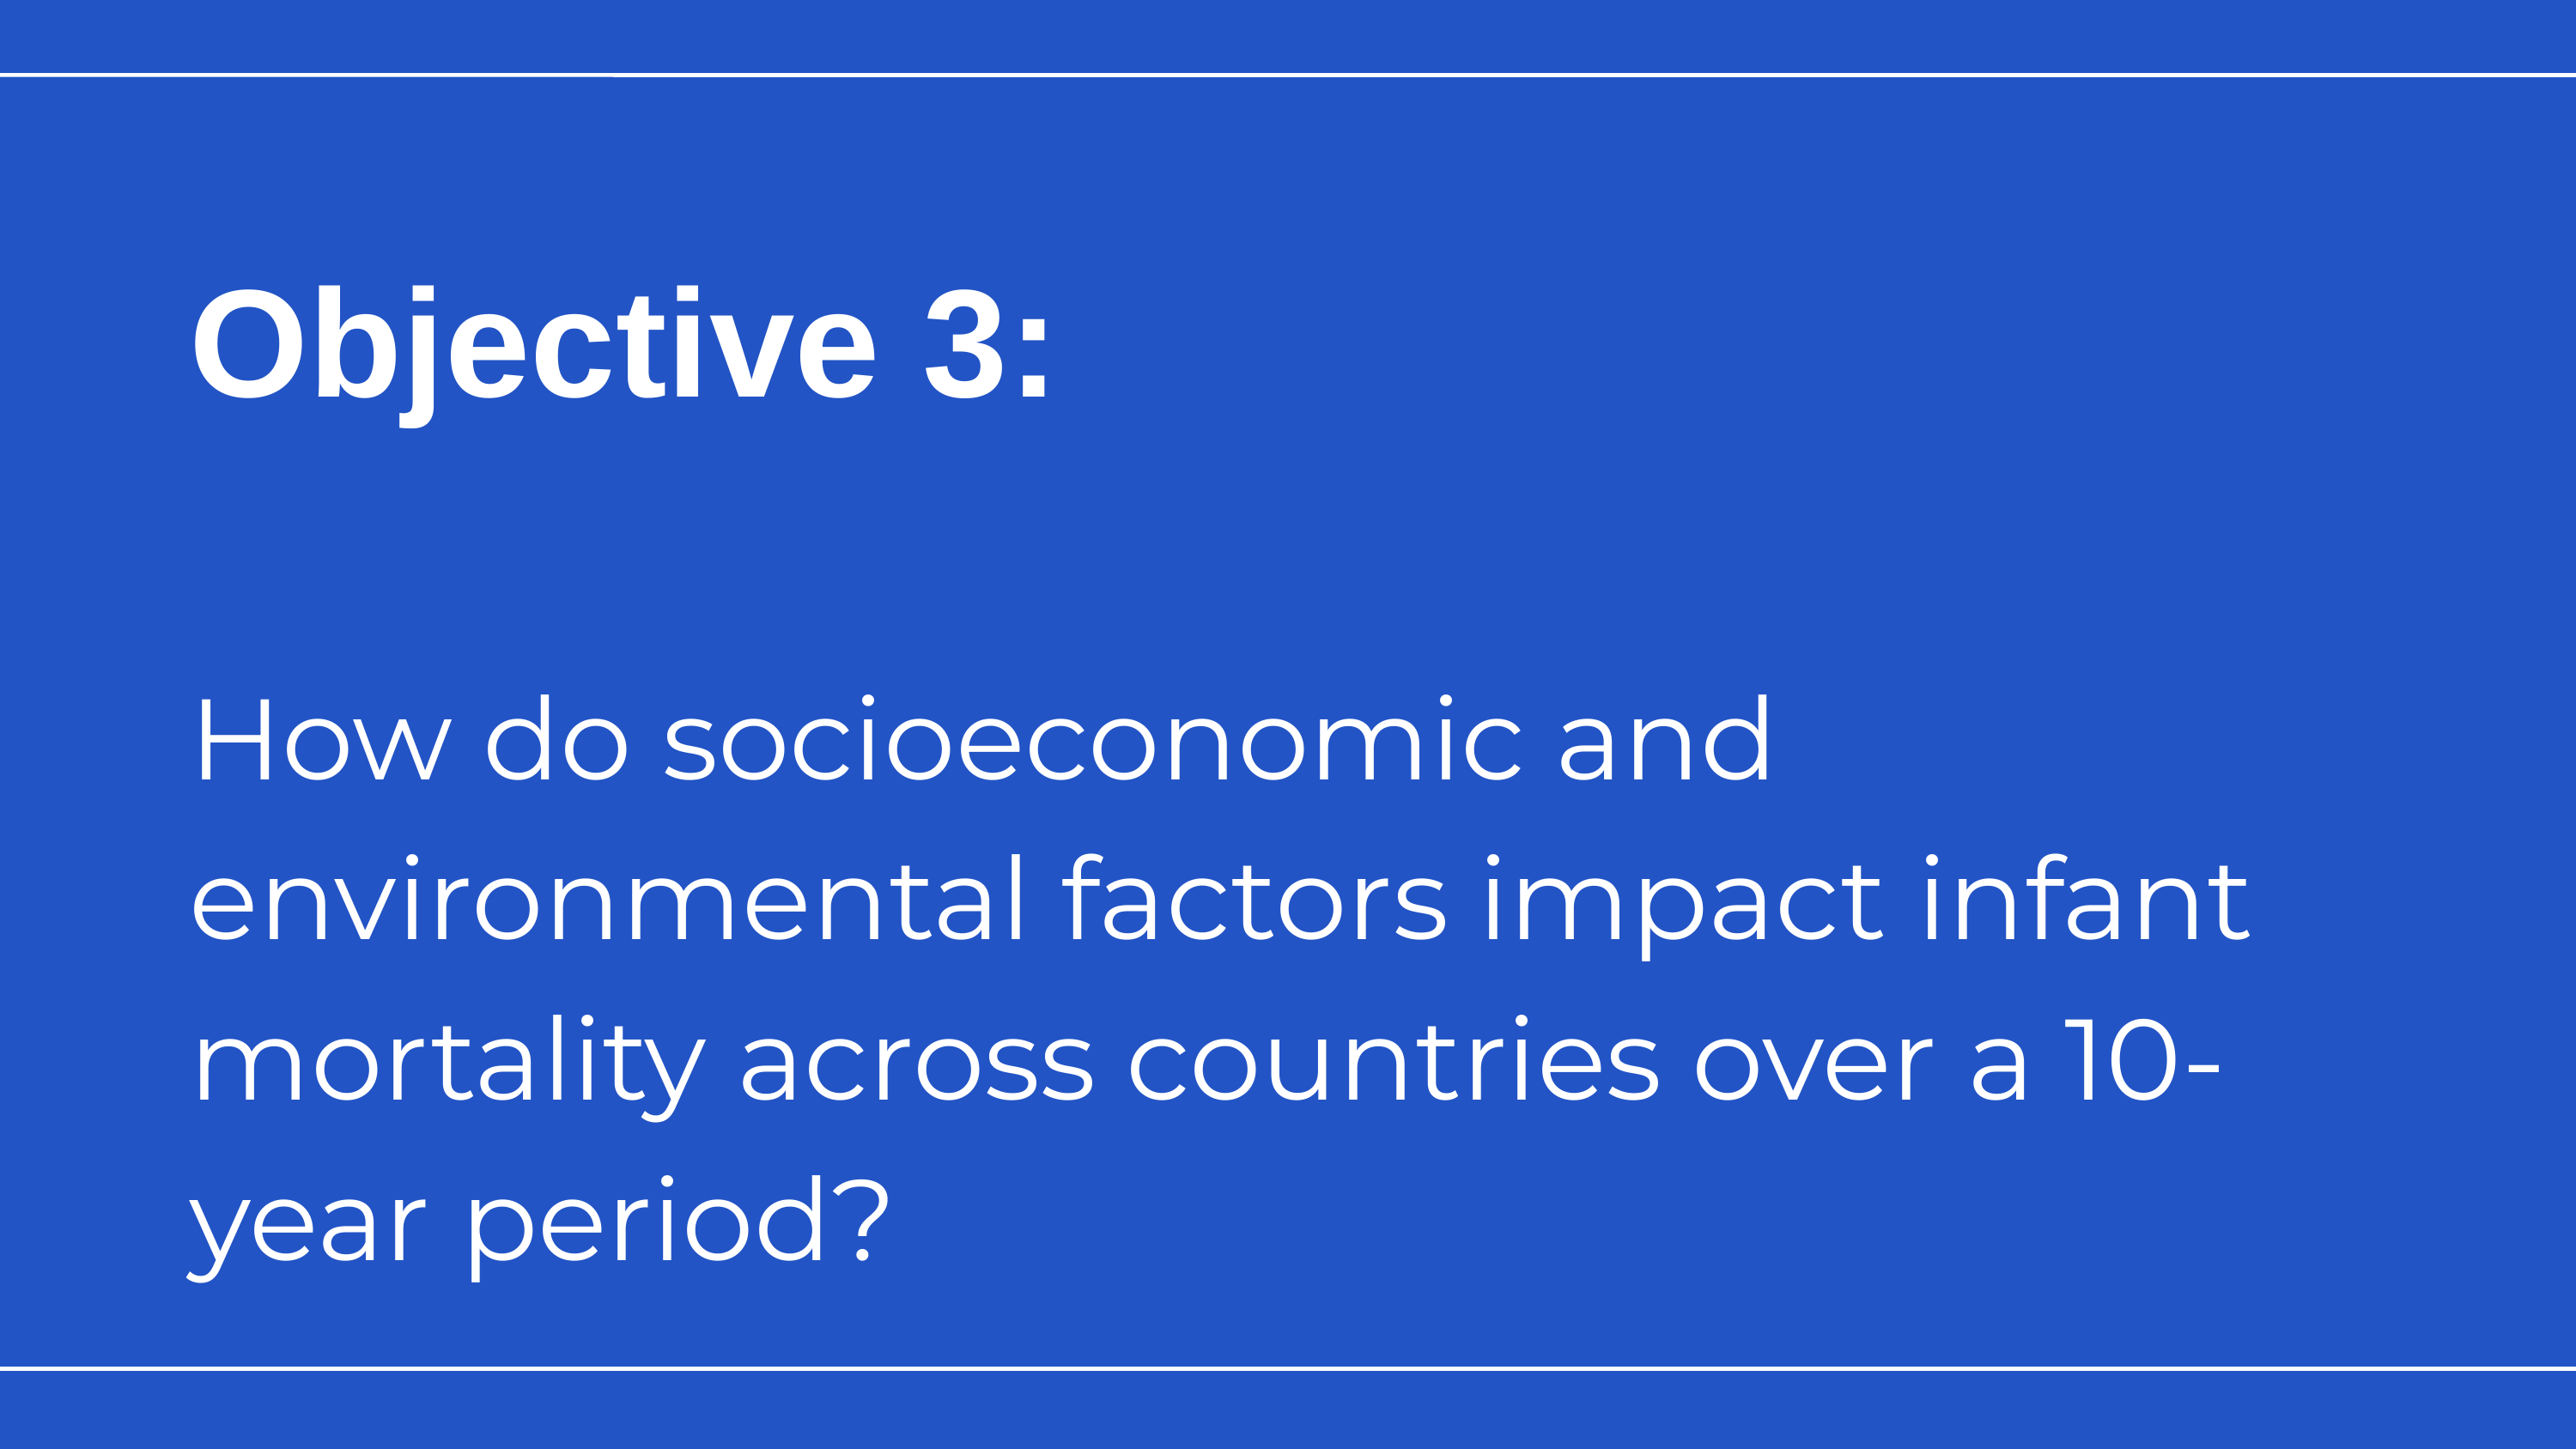

Objective 3:

How do socioeconomic and environmental factors impact infant mortality across countries over a 10-year period?